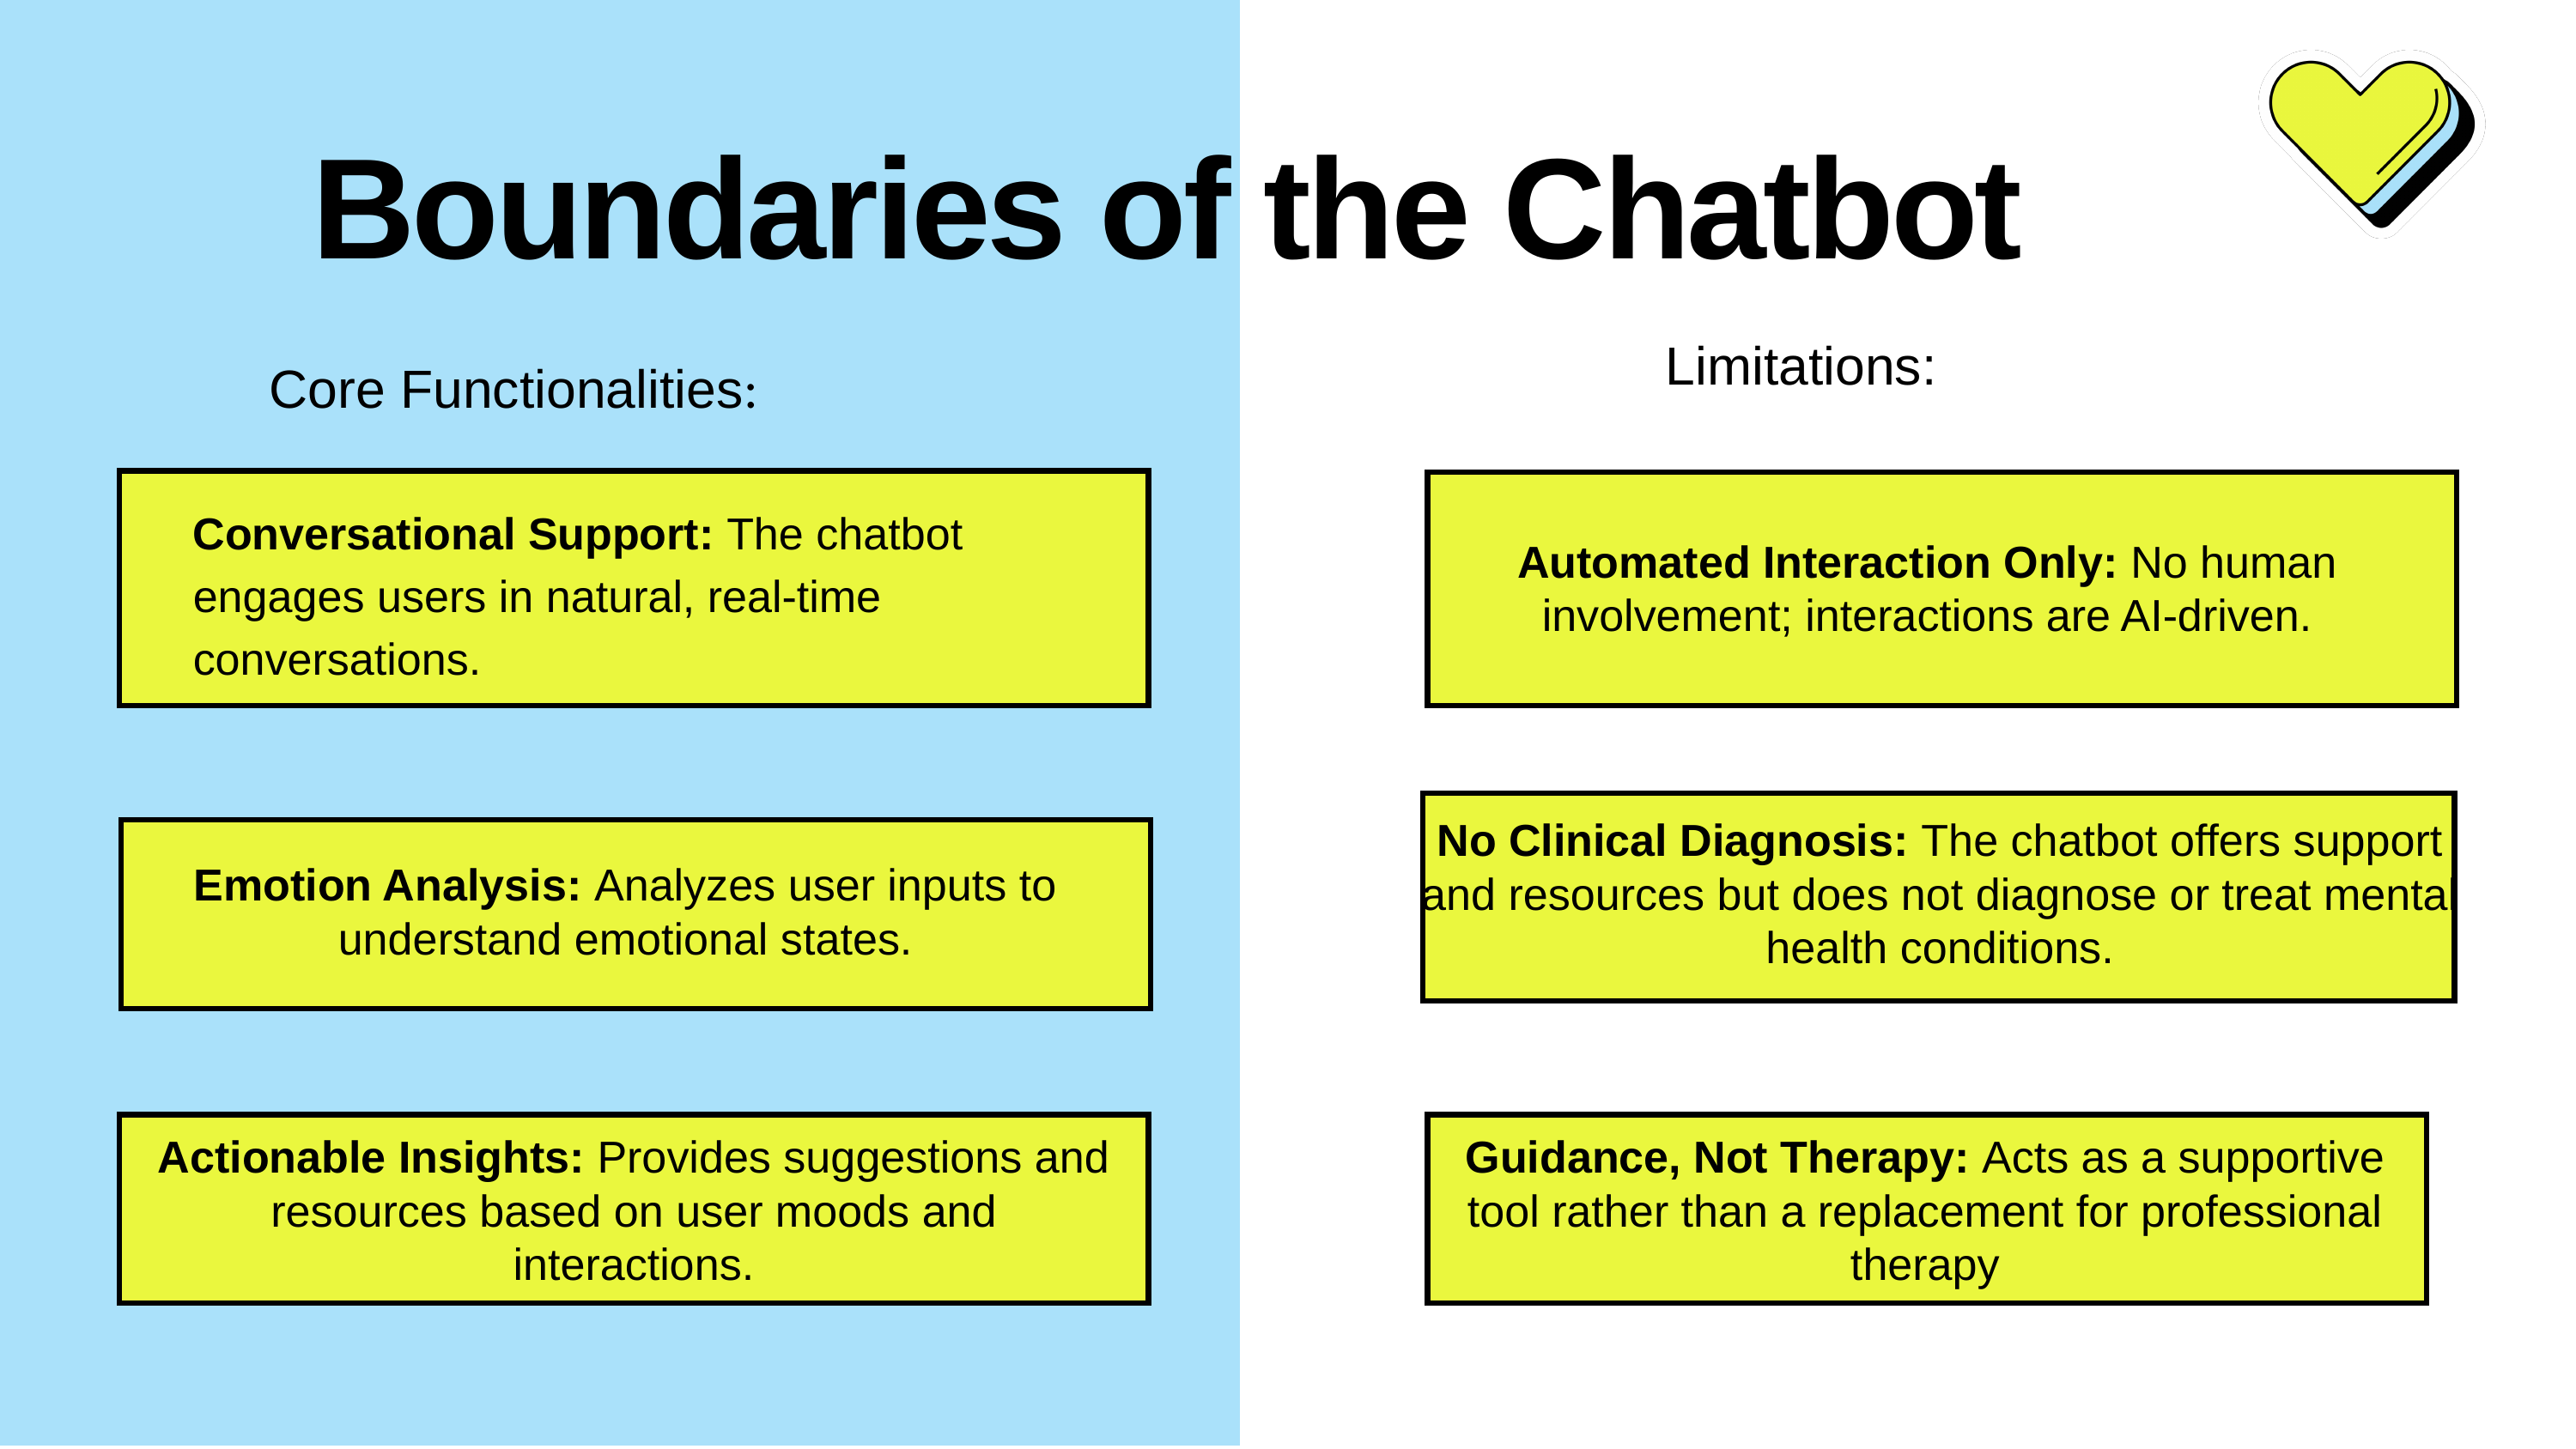

Boundaries of the Chatbot
Limitations:
Core Functionalities:
Automated Interaction Only: No human involvement; interactions are AI-driven.

Conversational Support: The chatbot engages users in natural, real-time conversations.

No Clinical Diagnosis: The chatbot offers support and resources but does not diagnose or treat mental health conditions.
Emotion Analysis: Analyzes user inputs to understand emotional states.

Guidance, Not Therapy: Acts as a supportive tool rather than a replacement for professional therapy

Actionable Insights: Provides suggestions and resources based on user moods and interactions.